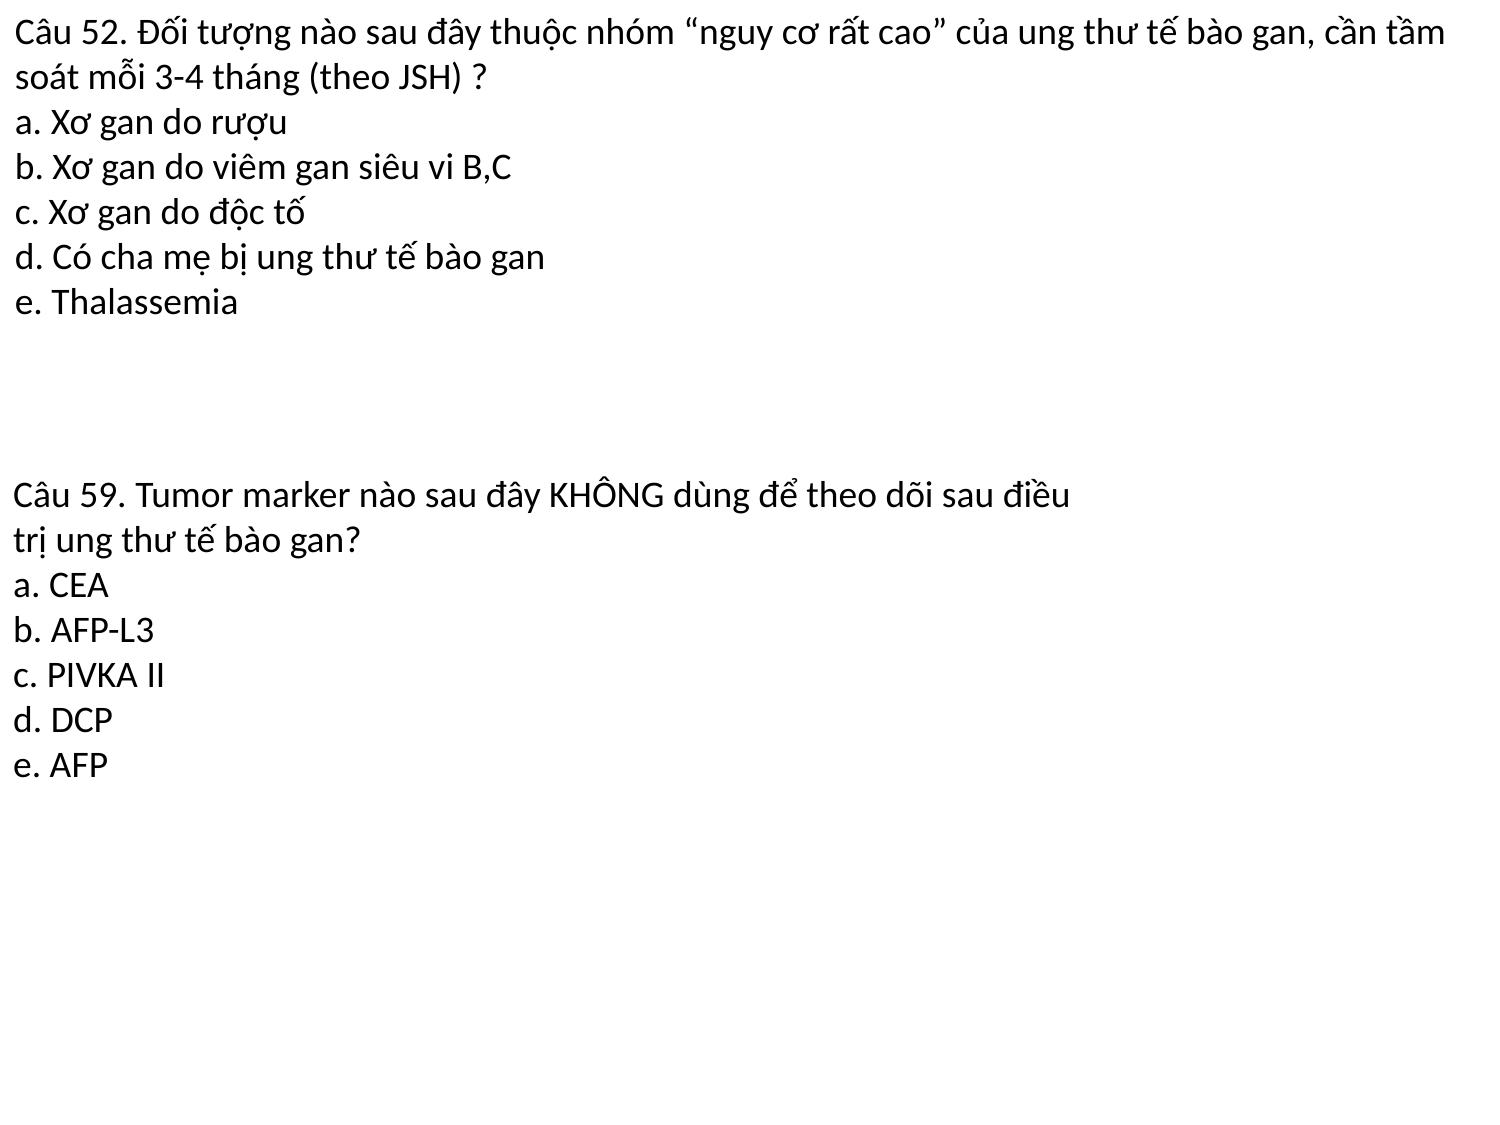

Câu 52. Đối tượng nào sau đây thuộc nhóm “nguy cơ rất cao” của ung thư tế bào gan, cần tầm soát mỗi 3-4 tháng (theo JSH) ?
a. Xơ gan do rượu
b. Xơ gan do viêm gan siêu vi B,C
c. Xơ gan do độc tố
d. Có cha mẹ bị ung thư tế bào gan
e. Thalassemia
Câu 59. Tumor marker nào sau đây KHÔNG dùng để theo dõi sau điều trị ung thư tế bào gan?
a. CEA
b. AFP-L3
c. PIVKA II
d. DCP
e. AFP